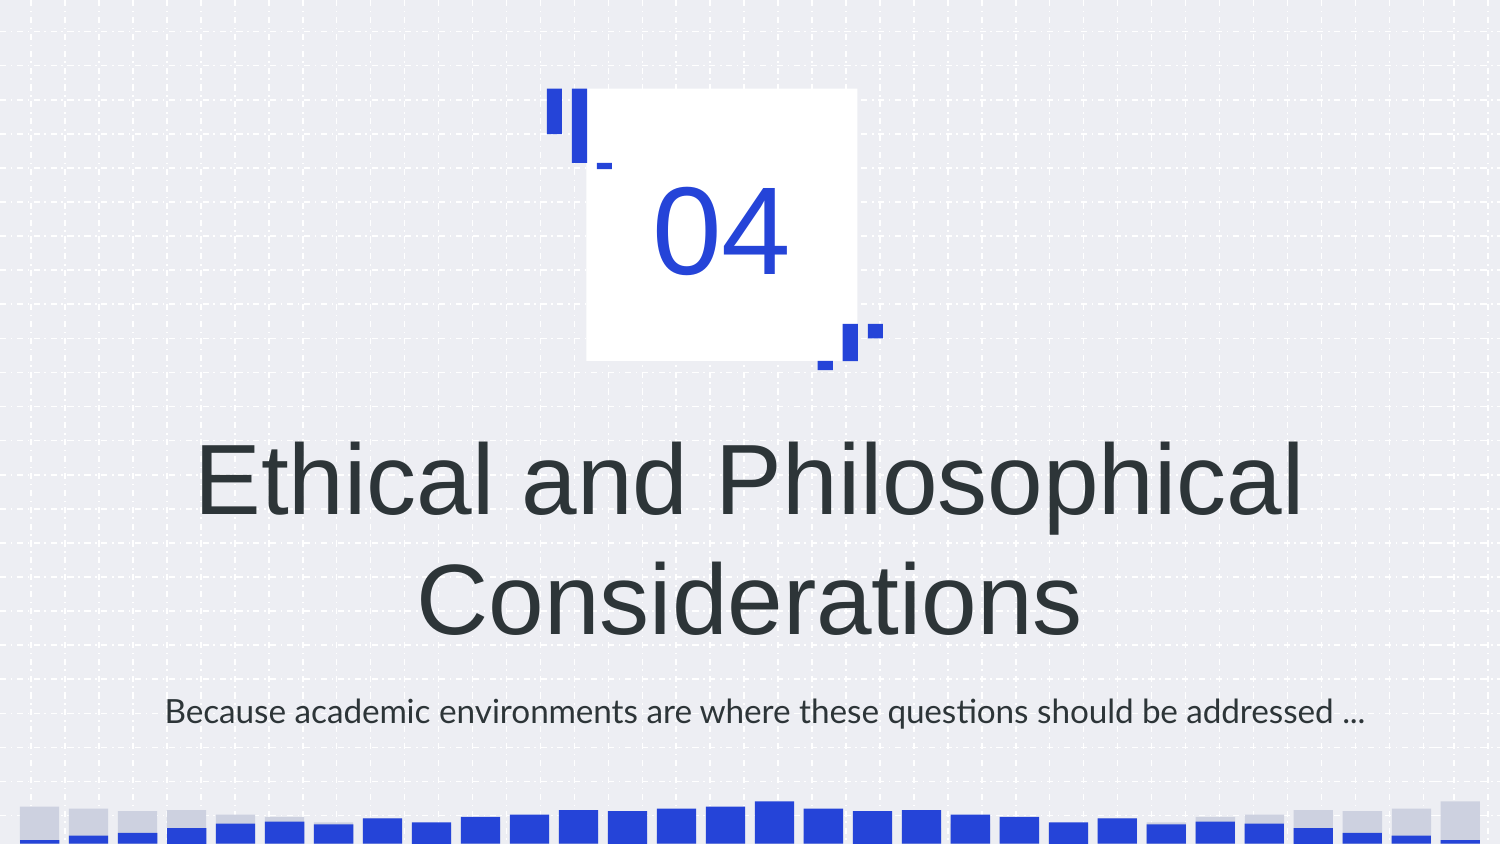

04

# Ethical and Philosophical Considerations
Because academic environments are where these questions should be addressed ...